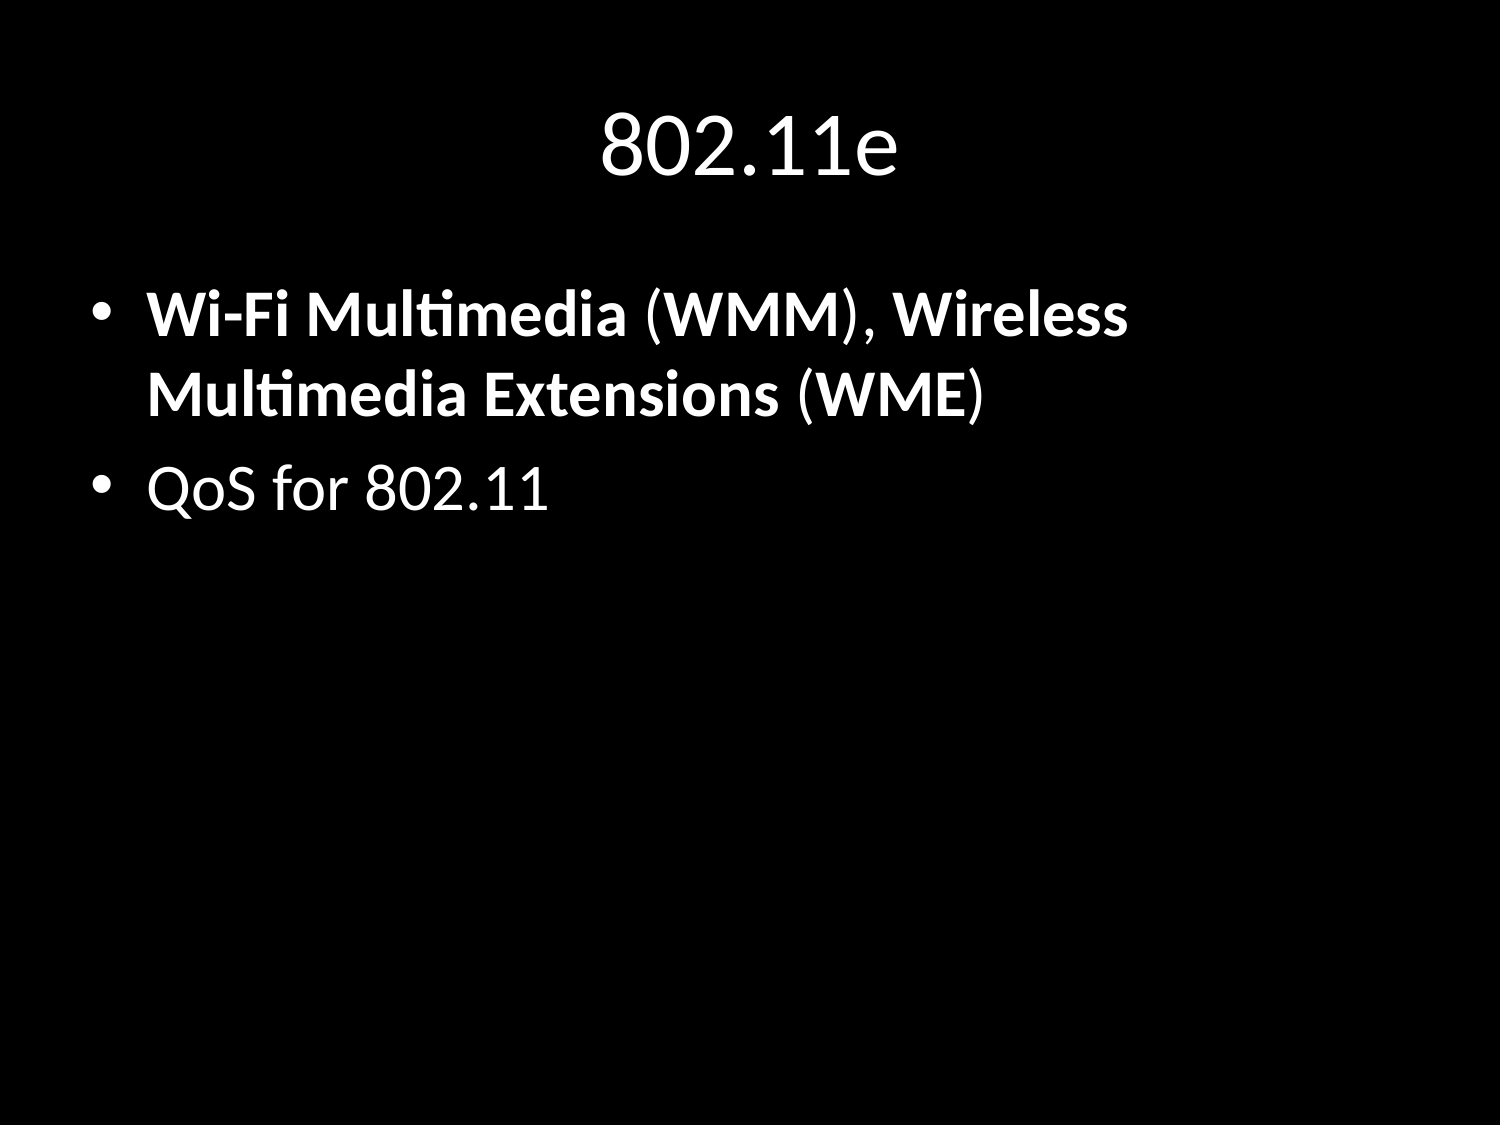

# 802.11e
Wi-Fi Multimedia (WMM), Wireless Multimedia Extensions (WME)
QoS for 802.11